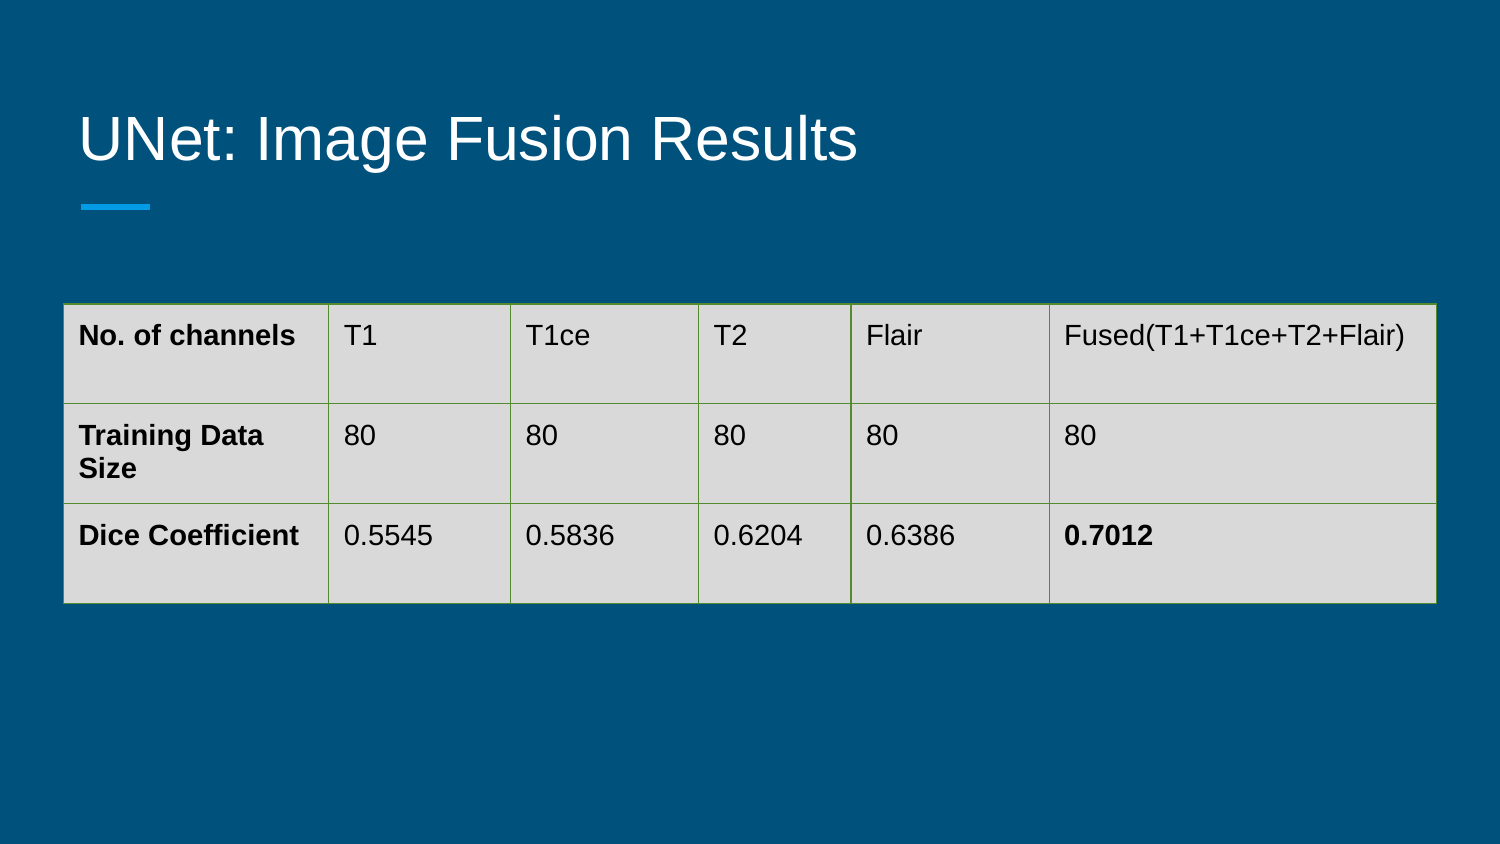

# UNet: Image Fusion Results
| No. of channels | T1 | T1ce | T2 | Flair | Fused(T1+T1ce+T2+Flair) |
| --- | --- | --- | --- | --- | --- |
| Training Data Size | 80 | 80 | 80 | 80 | 80 |
| Dice Coefficient | 0.5545 | 0.5836 | 0.6204 | 0.6386 | 0.7012 |